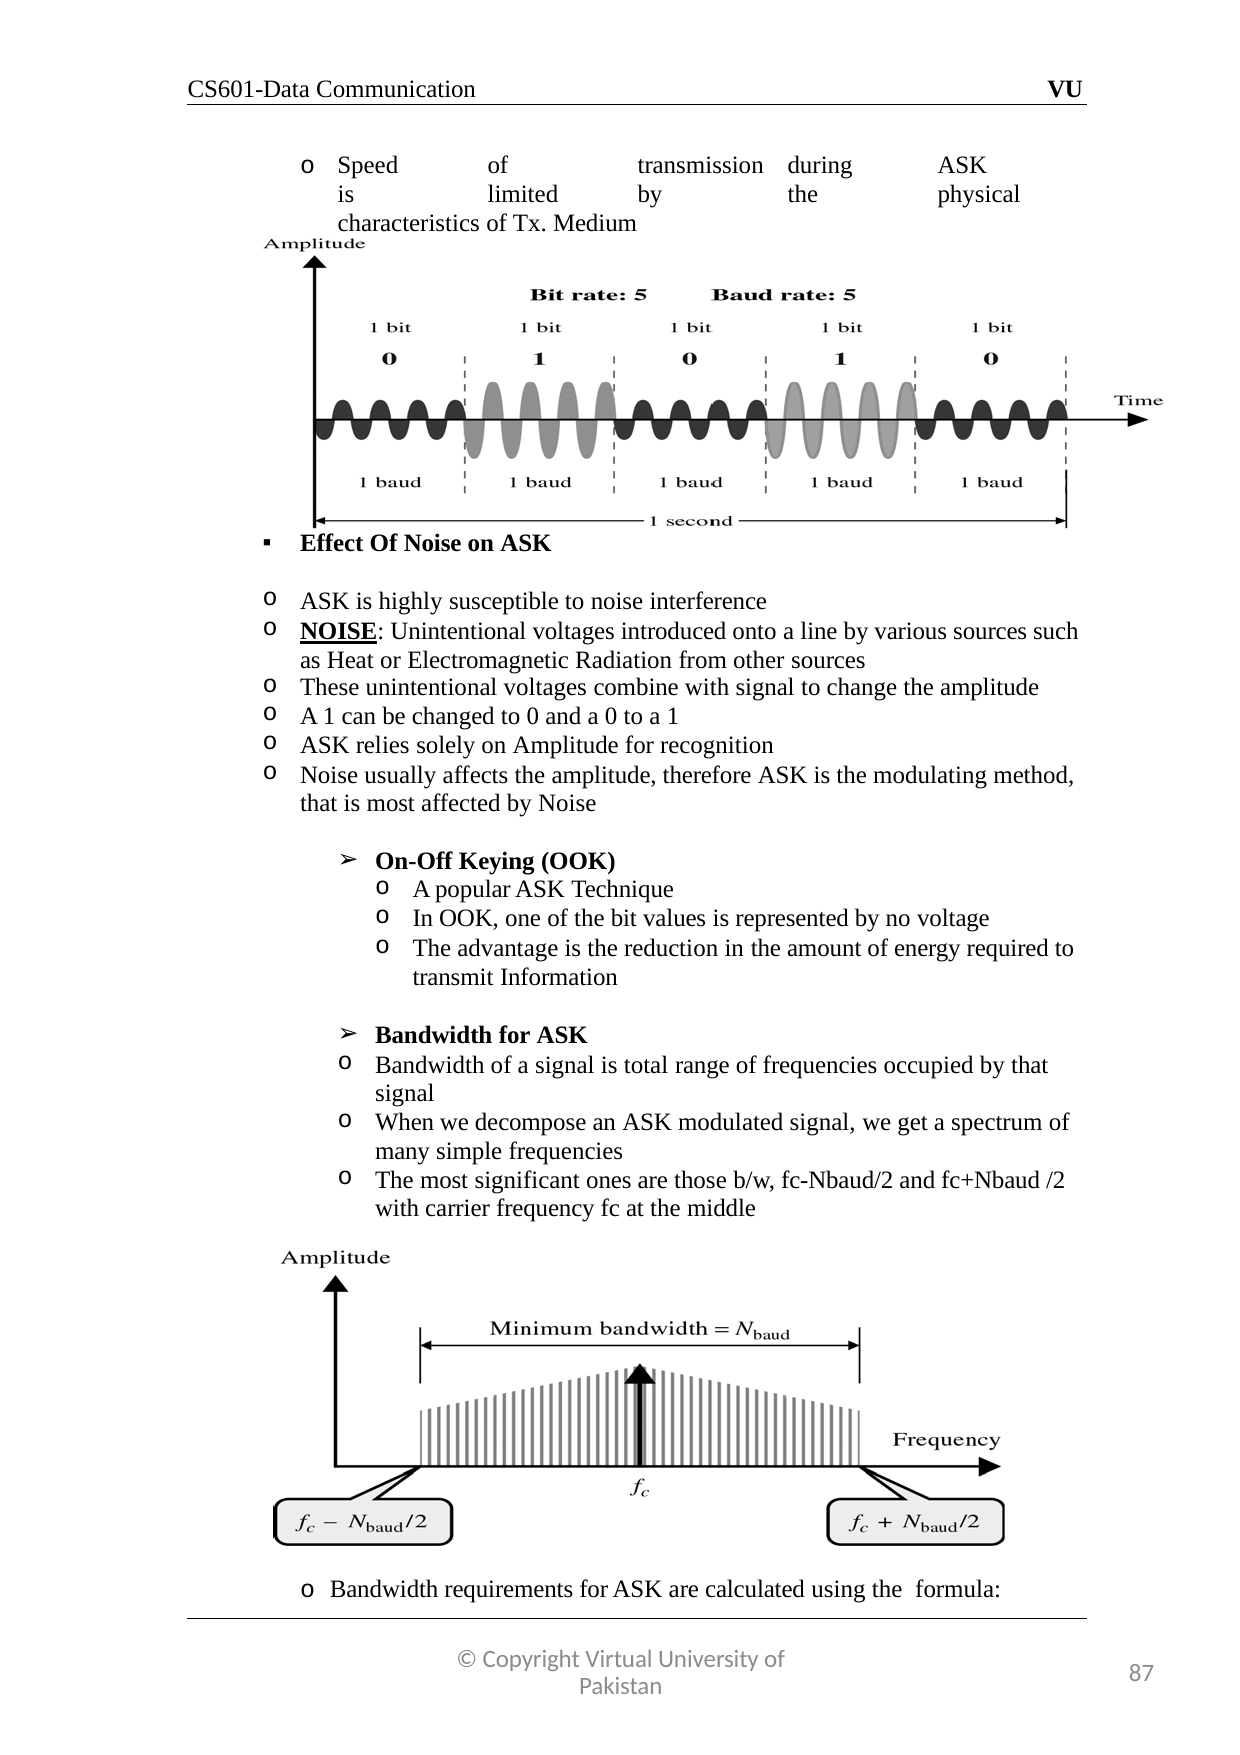

CS601-Data Communication
VU

o Speed	of	transmission	during	ASK	is	limited	by	the	physical  characteristics of Tx. Medium

Effect Of Noise on ASK

ASK is highly susceptible to noise interference
NOISE: Unintentional voltages introduced onto a line by various sources such  as Heat or Electromagnetic Radiation from other sources
These unintentional voltages combine with signal to change the amplitude
A 1 can be changed to 0 and a 0 to a 1
ASK relies solely on Amplitude for recognition
Noise usually affects the amplitude, therefore ASK is the modulating method,  that is most affected by Noise

On-Off Keying (OOK)
A popular ASK Technique
In OOK, one of the bit values is represented by no voltage
The advantage is the reduction in the amount of energy required to  transmit Information

Bandwidth for ASK
Bandwidth of a signal is total range of frequencies occupied by that  signal
When we decompose an ASK modulated signal, we get a spectrum of  many simple frequencies
The most significant ones are those b/w, fc-Nbaud/2 and fc+Nbaud /2  with carrier frequency fc at the middle

o Bandwidth requirements for ASK are calculated using the  formula:

© Copyright Virtual University of Pakistan
87